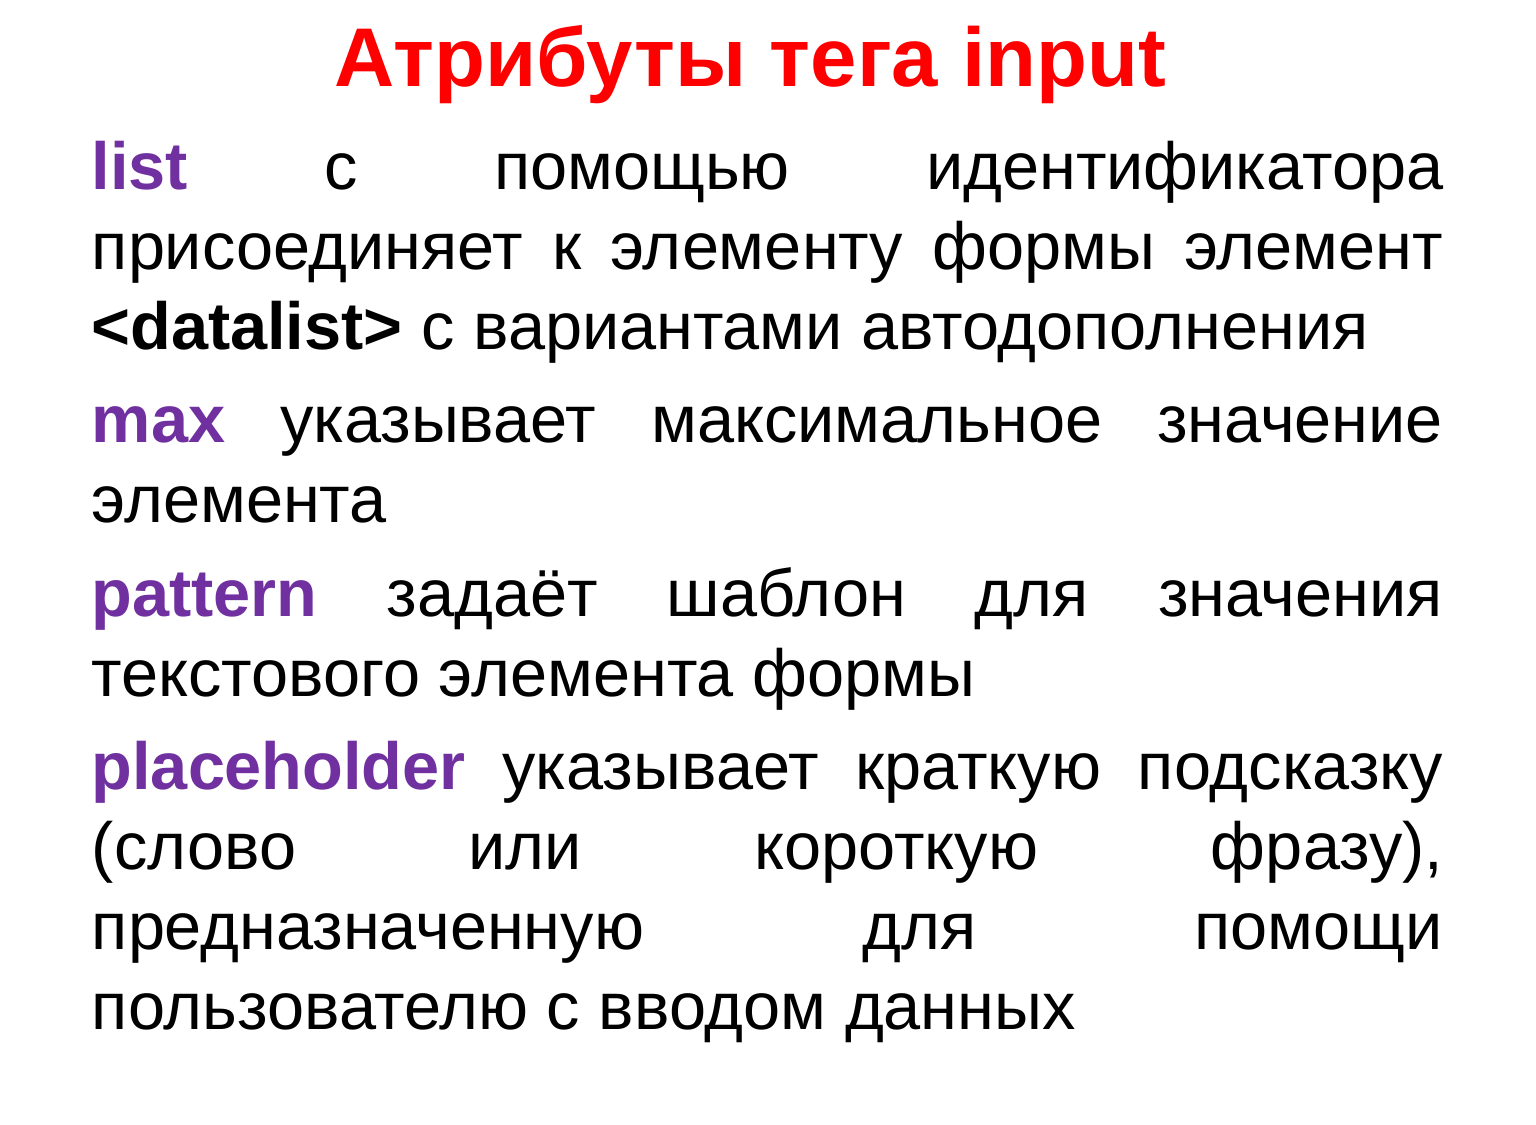

# Атрибуты тега input
list с помощью идентификатора присоединяет к элементу формы элемент <datalist> с вариантами автодополнения
max указывает максимальное значение элемента
pattern задаёт шаблон для значения текстового элемента формы
placeholder указывает краткую подсказку (слово или короткую фразу), предназначенную для помощи пользователю с вводом данных